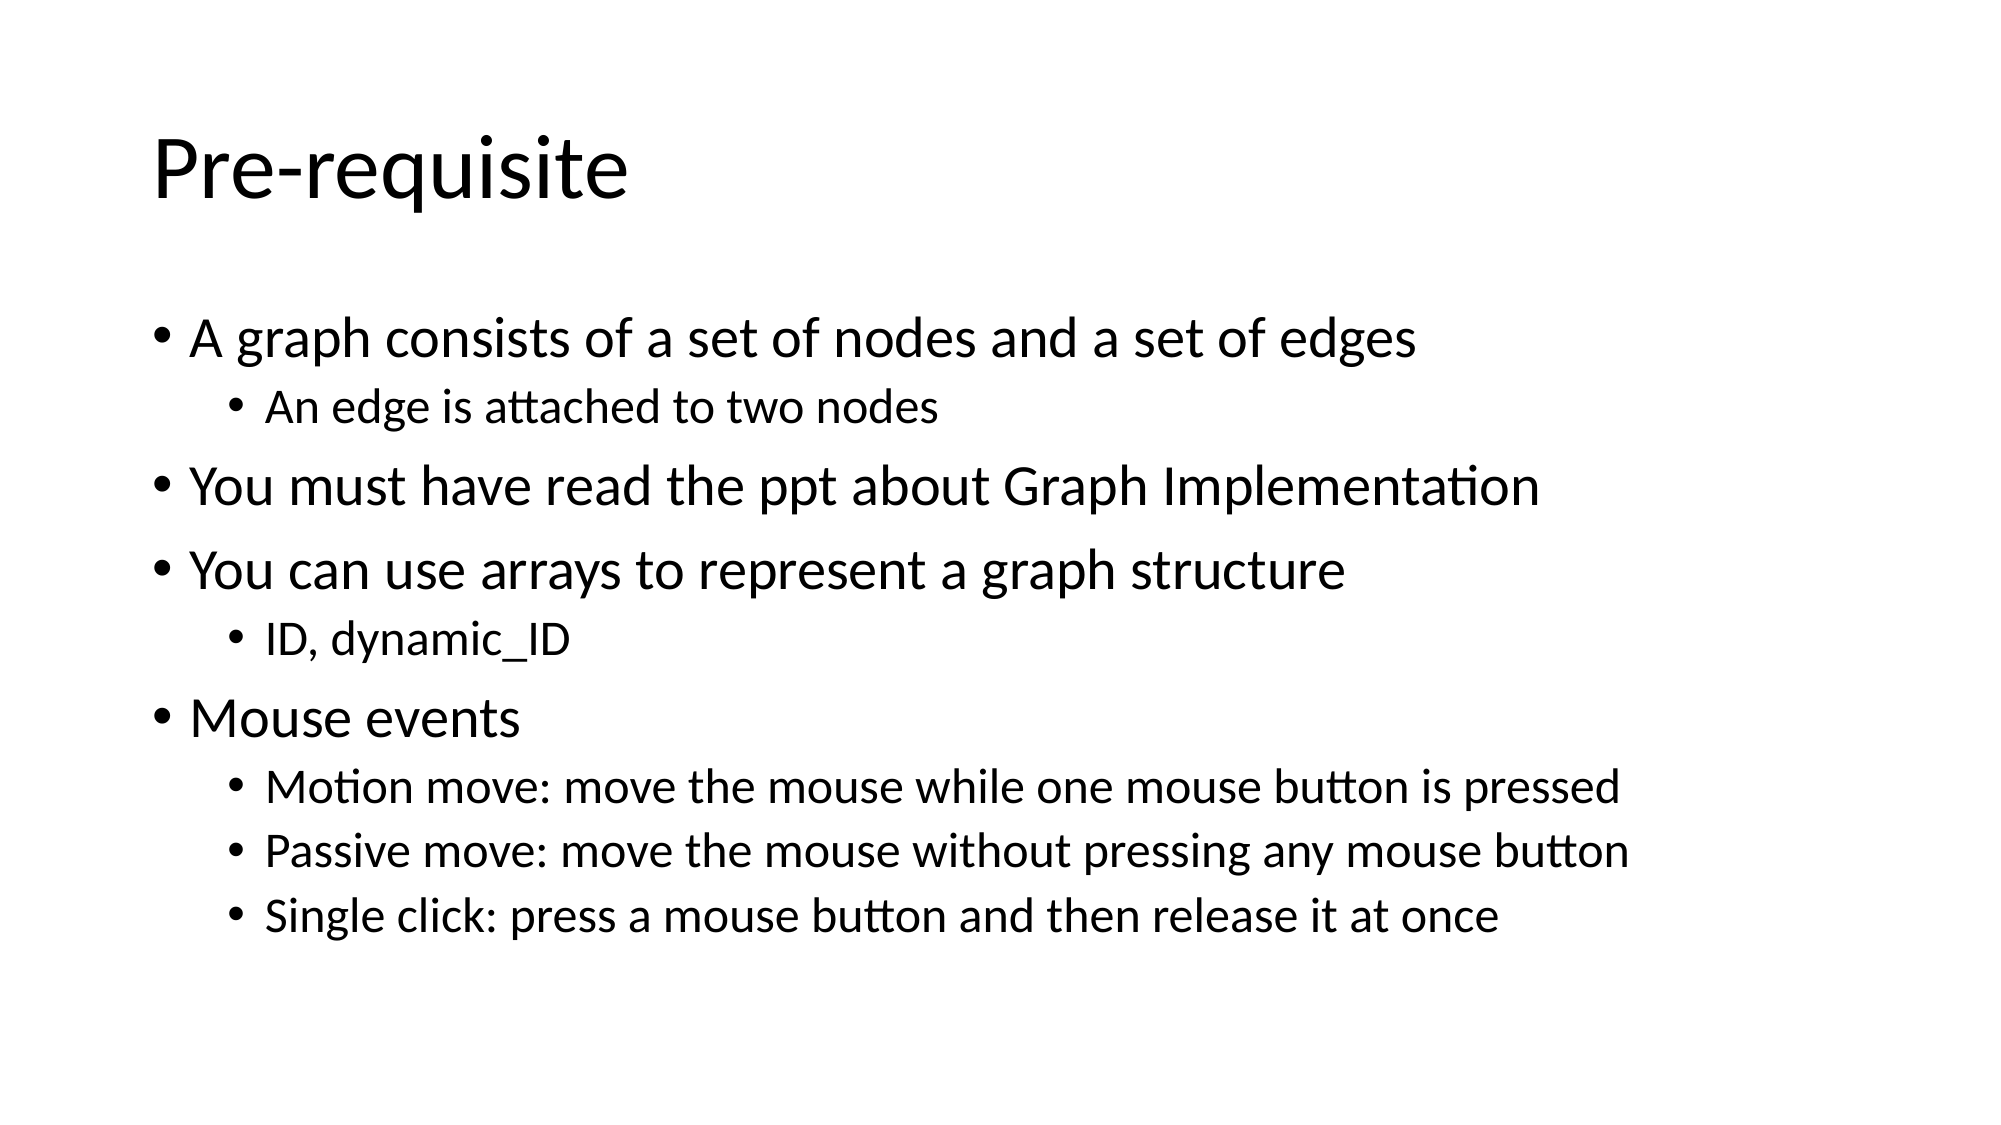

# Pre-requisite
A graph consists of a set of nodes and a set of edges
An edge is attached to two nodes
You must have read the ppt about Graph Implementation
You can use arrays to represent a graph structure
ID, dynamic_ID
Mouse events
Motion move: move the mouse while one mouse button is pressed
Passive move: move the mouse without pressing any mouse button
Single click: press a mouse button and then release it at once